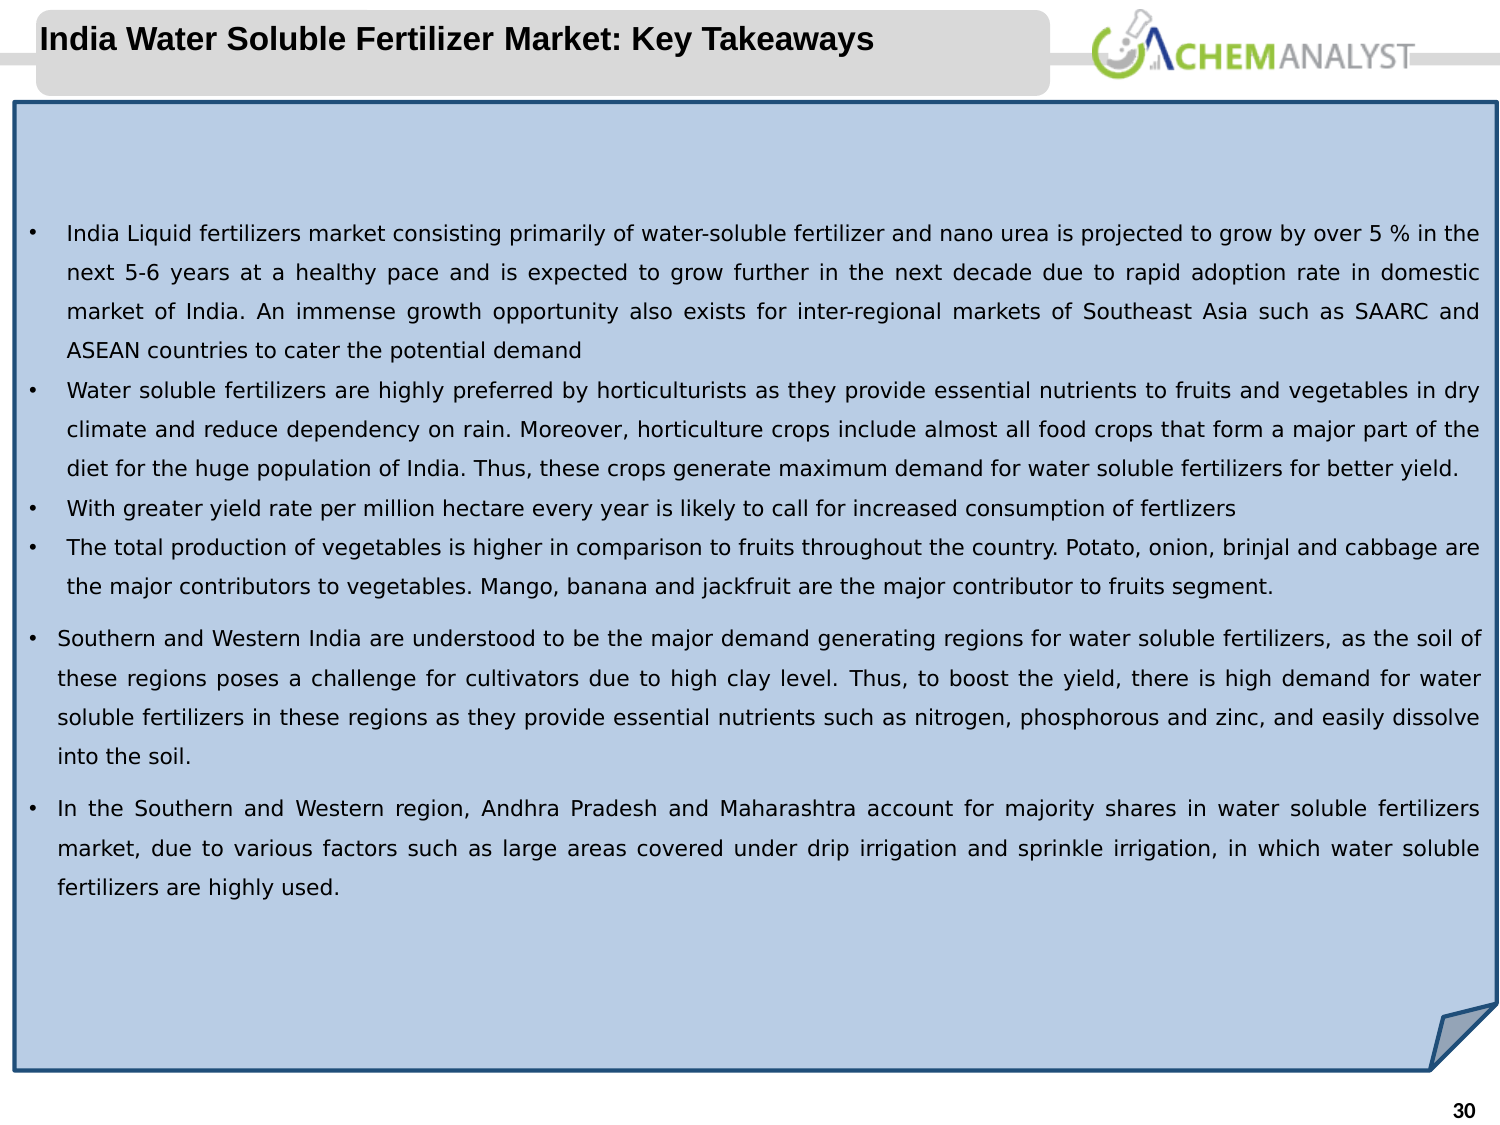

India Water Soluble Fertilizer Market: Key Takeaways
India Liquid fertilizers market consisting primarily of water-soluble fertilizer and nano urea is projected to grow by over 5 % in the next 5-6 years at a healthy pace and is expected to grow further in the next decade due to rapid adoption rate in domestic market of India. An immense growth opportunity also exists for inter-regional markets of Southeast Asia such as SAARC and ASEAN countries to cater the potential demand
Water soluble fertilizers are highly preferred by horticulturists as they provide essential nutrients to fruits and vegetables in dry climate and reduce dependency on rain. Moreover, horticulture crops include almost all food crops that form a major part of the diet for the huge population of India. Thus, these crops generate maximum demand for water soluble fertilizers for better yield.
With greater yield rate per million hectare every year is likely to call for increased consumption of fertlizers
The total production of vegetables is higher in comparison to fruits throughout the country. Potato, onion, brinjal and cabbage are the major contributors to vegetables. Mango, banana and jackfruit are the major contributor to fruits segment.
Southern and Western India are understood to be the major demand generating regions for water soluble fertilizers, as the soil of these regions poses a challenge for cultivators due to high clay level. Thus, to boost the yield, there is high demand for water soluble fertilizers in these regions as they provide essential nutrients such as nitrogen, phosphorous and zinc, and easily dissolve into the soil.
In the Southern and Western region, Andhra Pradesh and Maharashtra account for majority shares in water soluble fertilizers market, due to various factors such as large areas covered under drip irrigation and sprinkle irrigation, in which water soluble fertilizers are highly used.
24
© ChemAnalyst
30